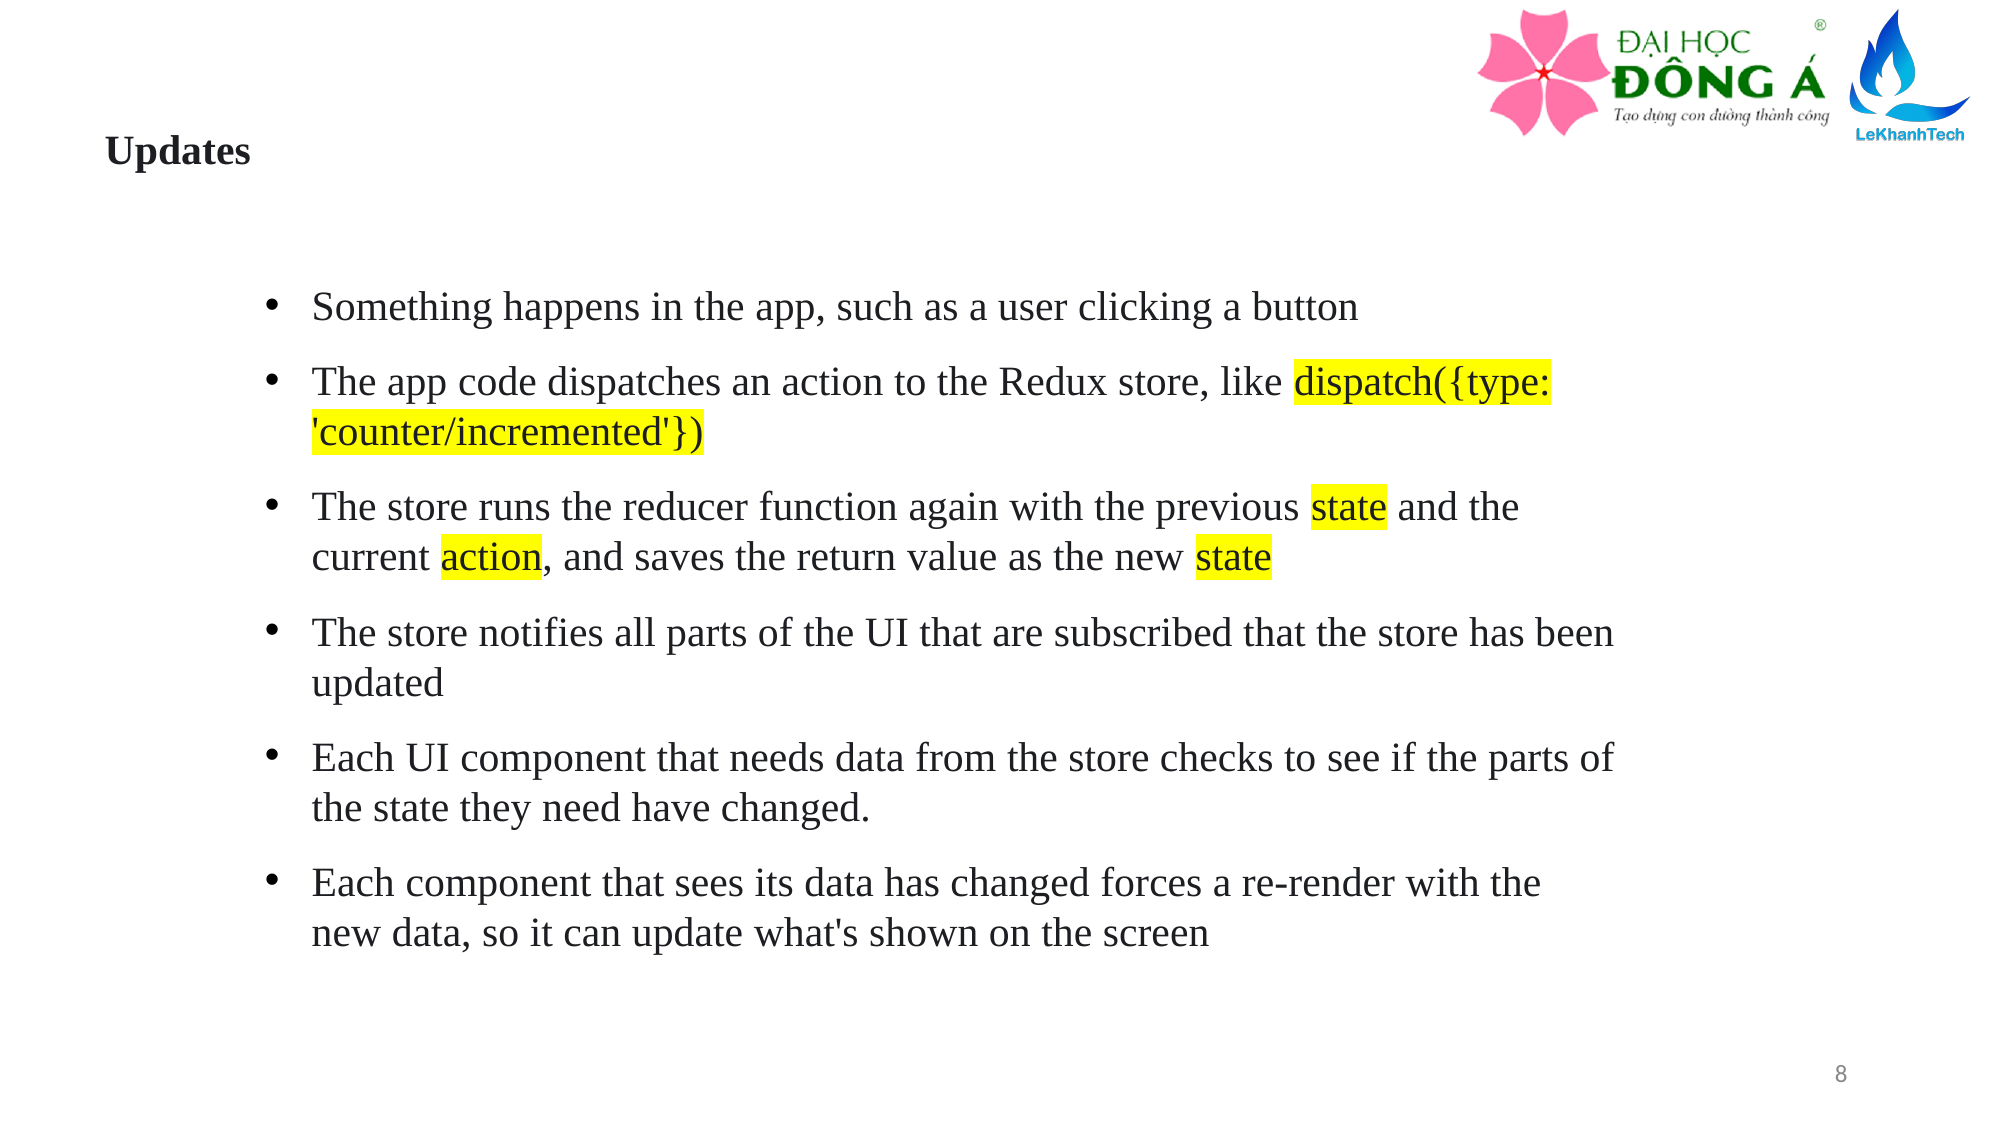

Updates
Something happens in the app, such as a user clicking a button
The app code dispatches an action to the Redux store, like dispatch({type: 'counter/incremented'})
The store runs the reducer function again with the previous state and the current action, and saves the return value as the new state
The store notifies all parts of the UI that are subscribed that the store has been updated
Each UI component that needs data from the store checks to see if the parts of the state they need have changed.
Each component that sees its data has changed forces a re-render with the new data, so it can update what's shown on the screen
8